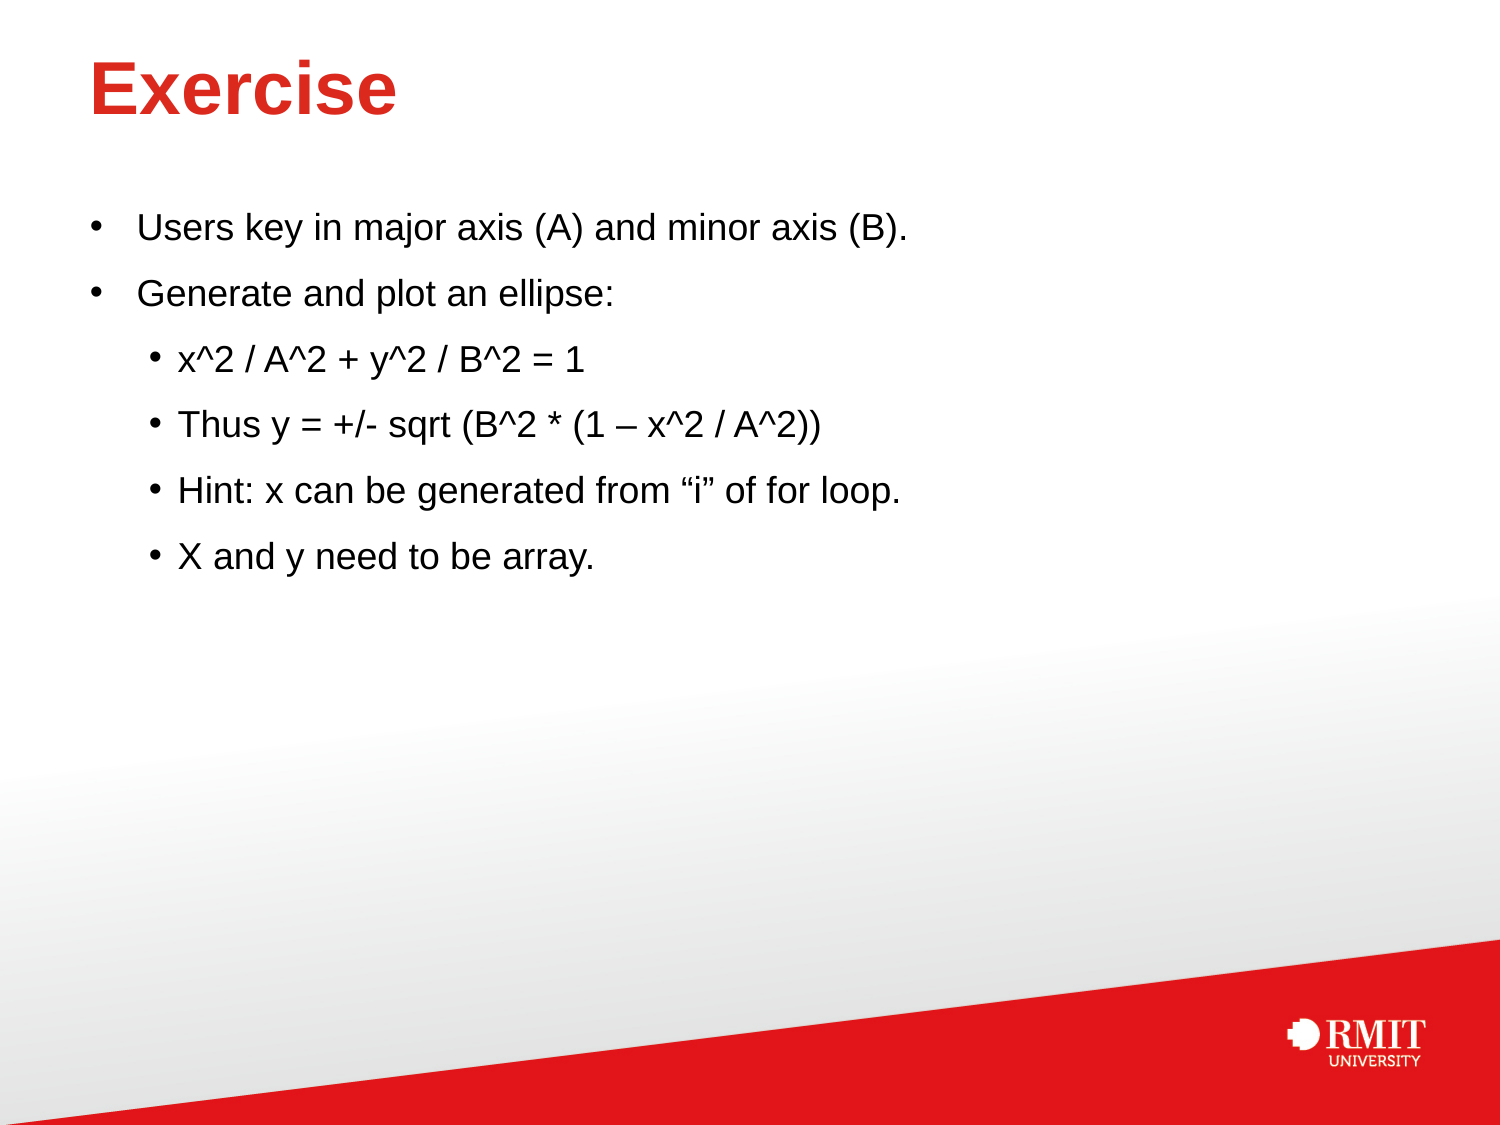

# Exercise
Users key in major axis (A) and minor axis (B).
Generate and plot an ellipse:
x^2 / A^2 + y^2 / B^2 = 1
Thus y = +/- sqrt (B^2 * (1 – x^2 / A^2))
Hint: x can be generated from “i” of for loop.
X and y need to be array.